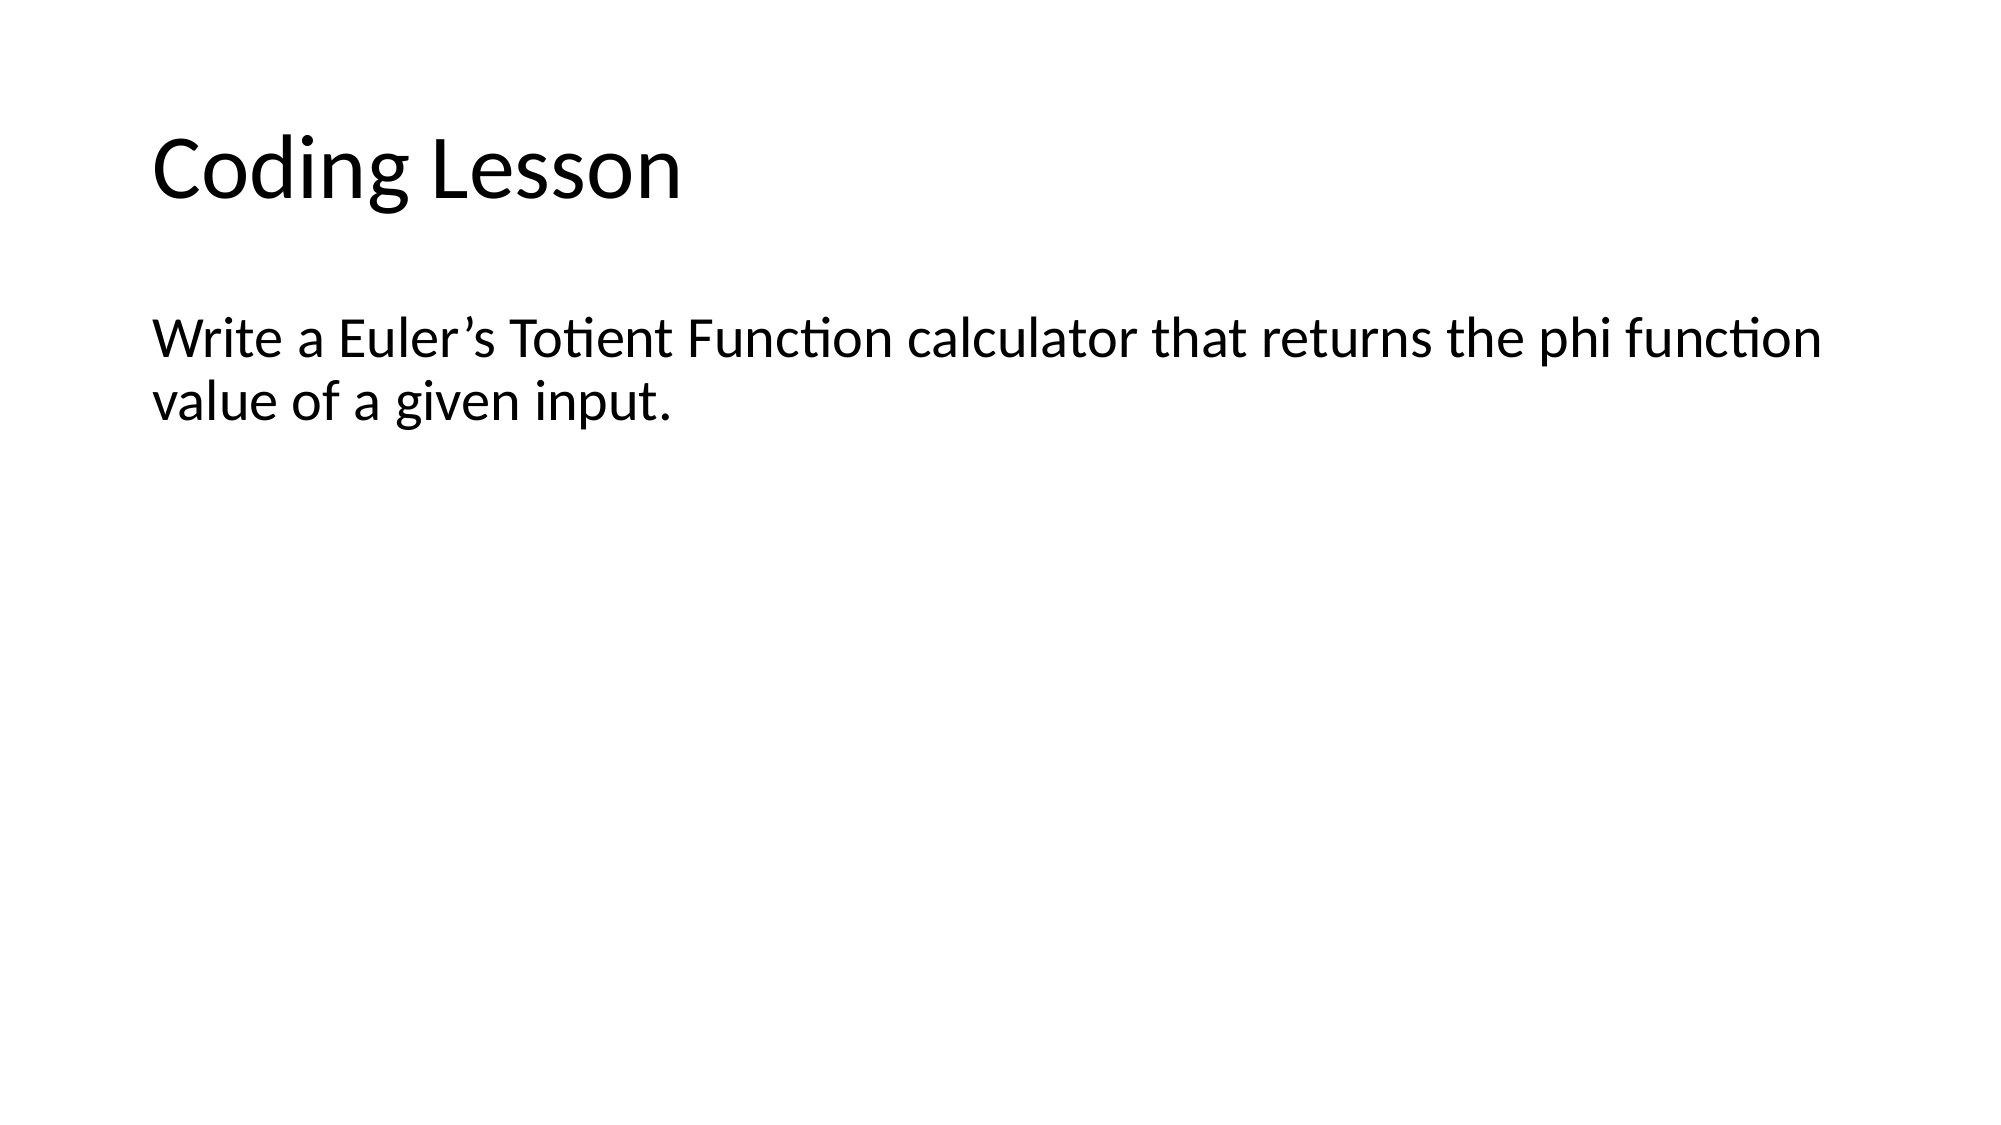

# Coding Lesson
Write a Euler’s Totient Function calculator that returns the phi function value of a given input.